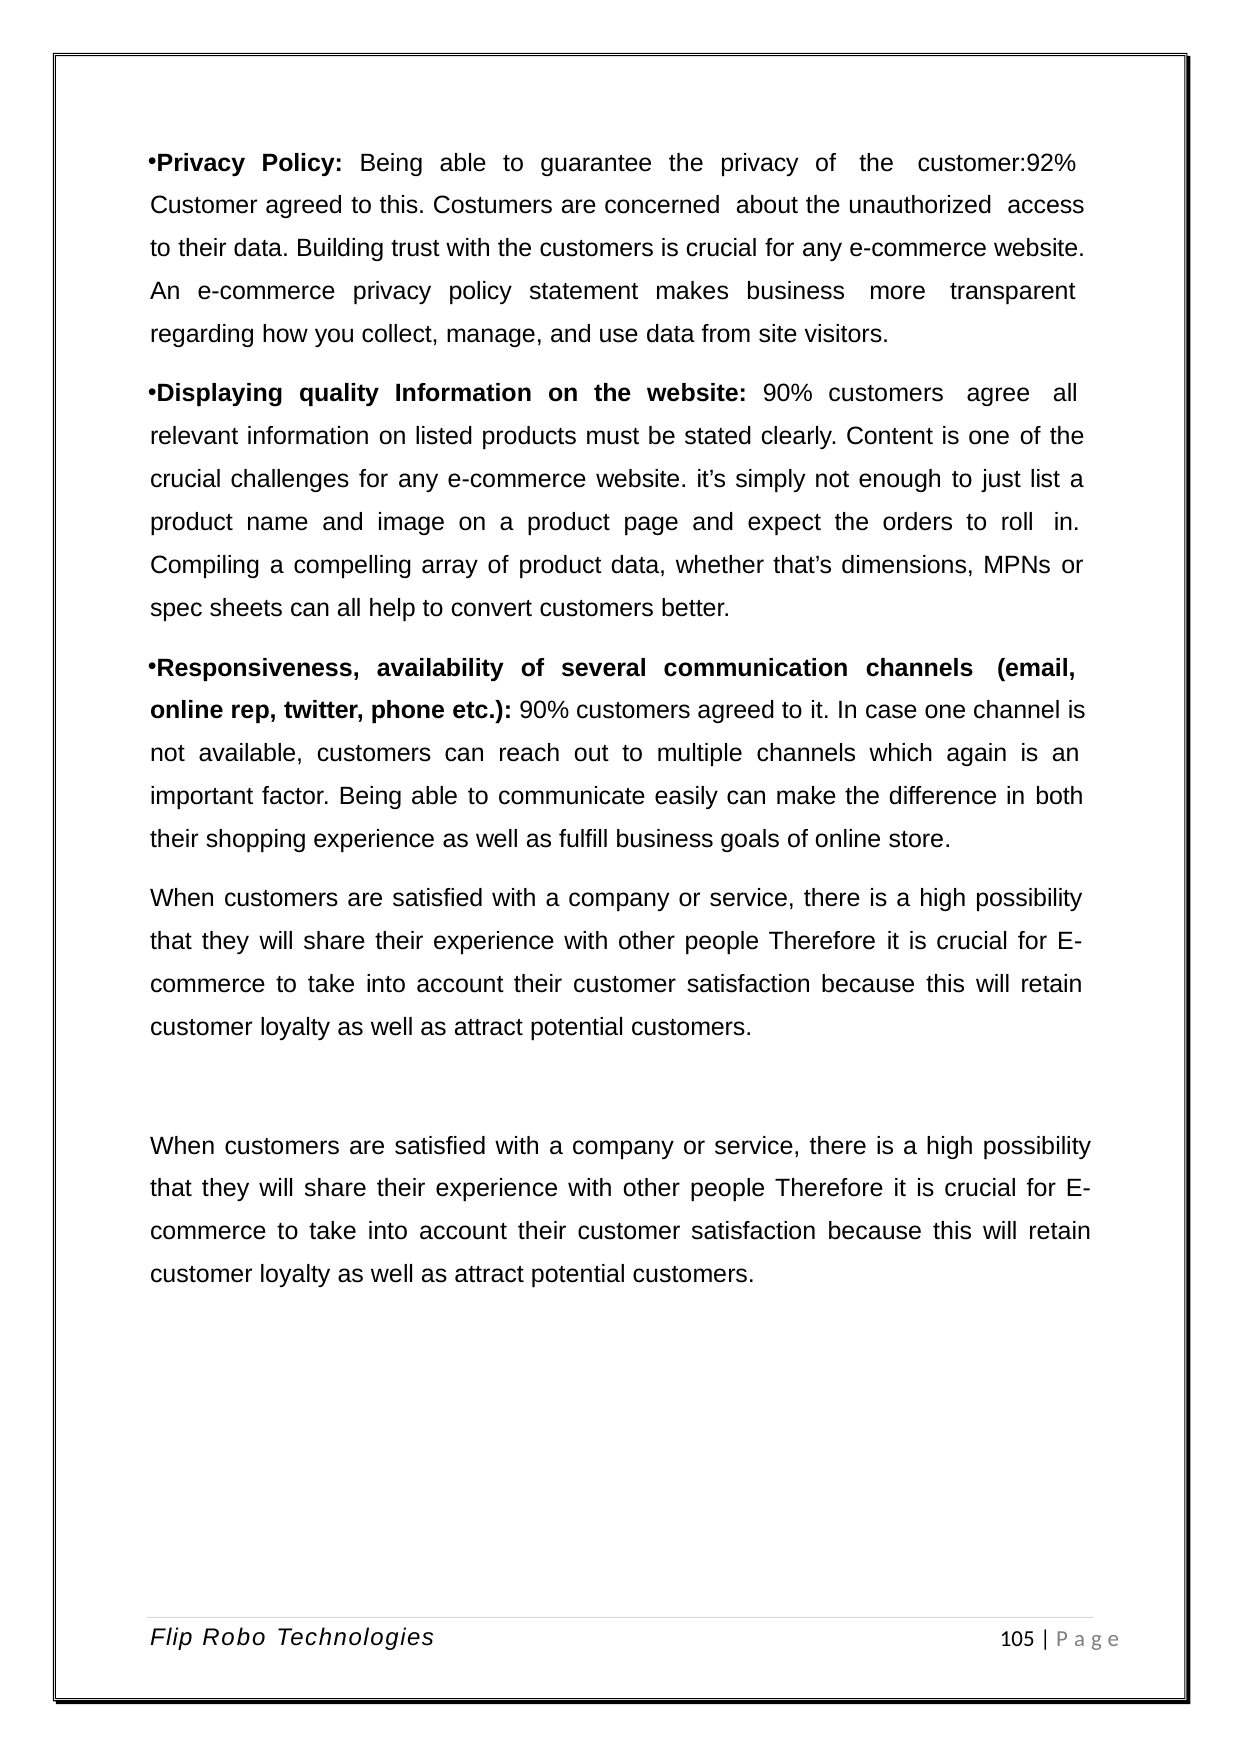

Privacy Policy: Being able to guarantee the privacy of the customer:92%  Customer agreed to this. Costumers are concerned about the unauthorized access  to their data. Building trust with the customers is crucial for any e-commerce website.  An e-commerce privacy policy statement makes business more transparent  regarding how you collect, manage, and use data from site visitors.
Displaying quality Information on the website: 90% customers agree all  relevant information on listed products must be stated clearly. Content is one of the  crucial challenges for any e-commerce website. it’s simply not enough to just list a  product name and image on a product page and expect the orders to roll in.  Compiling a compelling array of product data, whether that’s dimensions, MPNs or  spec sheets can all help to convert customers better.
Responsiveness, availability of several communication channels (email,  online rep, twitter, phone etc.): 90% customers agreed to it. In case one channel is  not available, customers can reach out to multiple channels which again is an  important factor. Being able to communicate easily can make the difference in both  their shopping experience as well as fulfill business goals of online store.
When customers are satisfied with a company or service, there is a high possibility  that they will share their experience with other people Therefore it is crucial for E-  commerce to take into account their customer satisfaction because this will retain  customer loyalty as well as attract potential customers.

When customers are satisfied with a company or service, there is a high possibility that they will share their experience with other people Therefore it is crucial for E-commerce to take into account their customer satisfaction because this will retain customer loyalty as well as attract potential customers.

Flip Robo Technologies
105 | P a g e